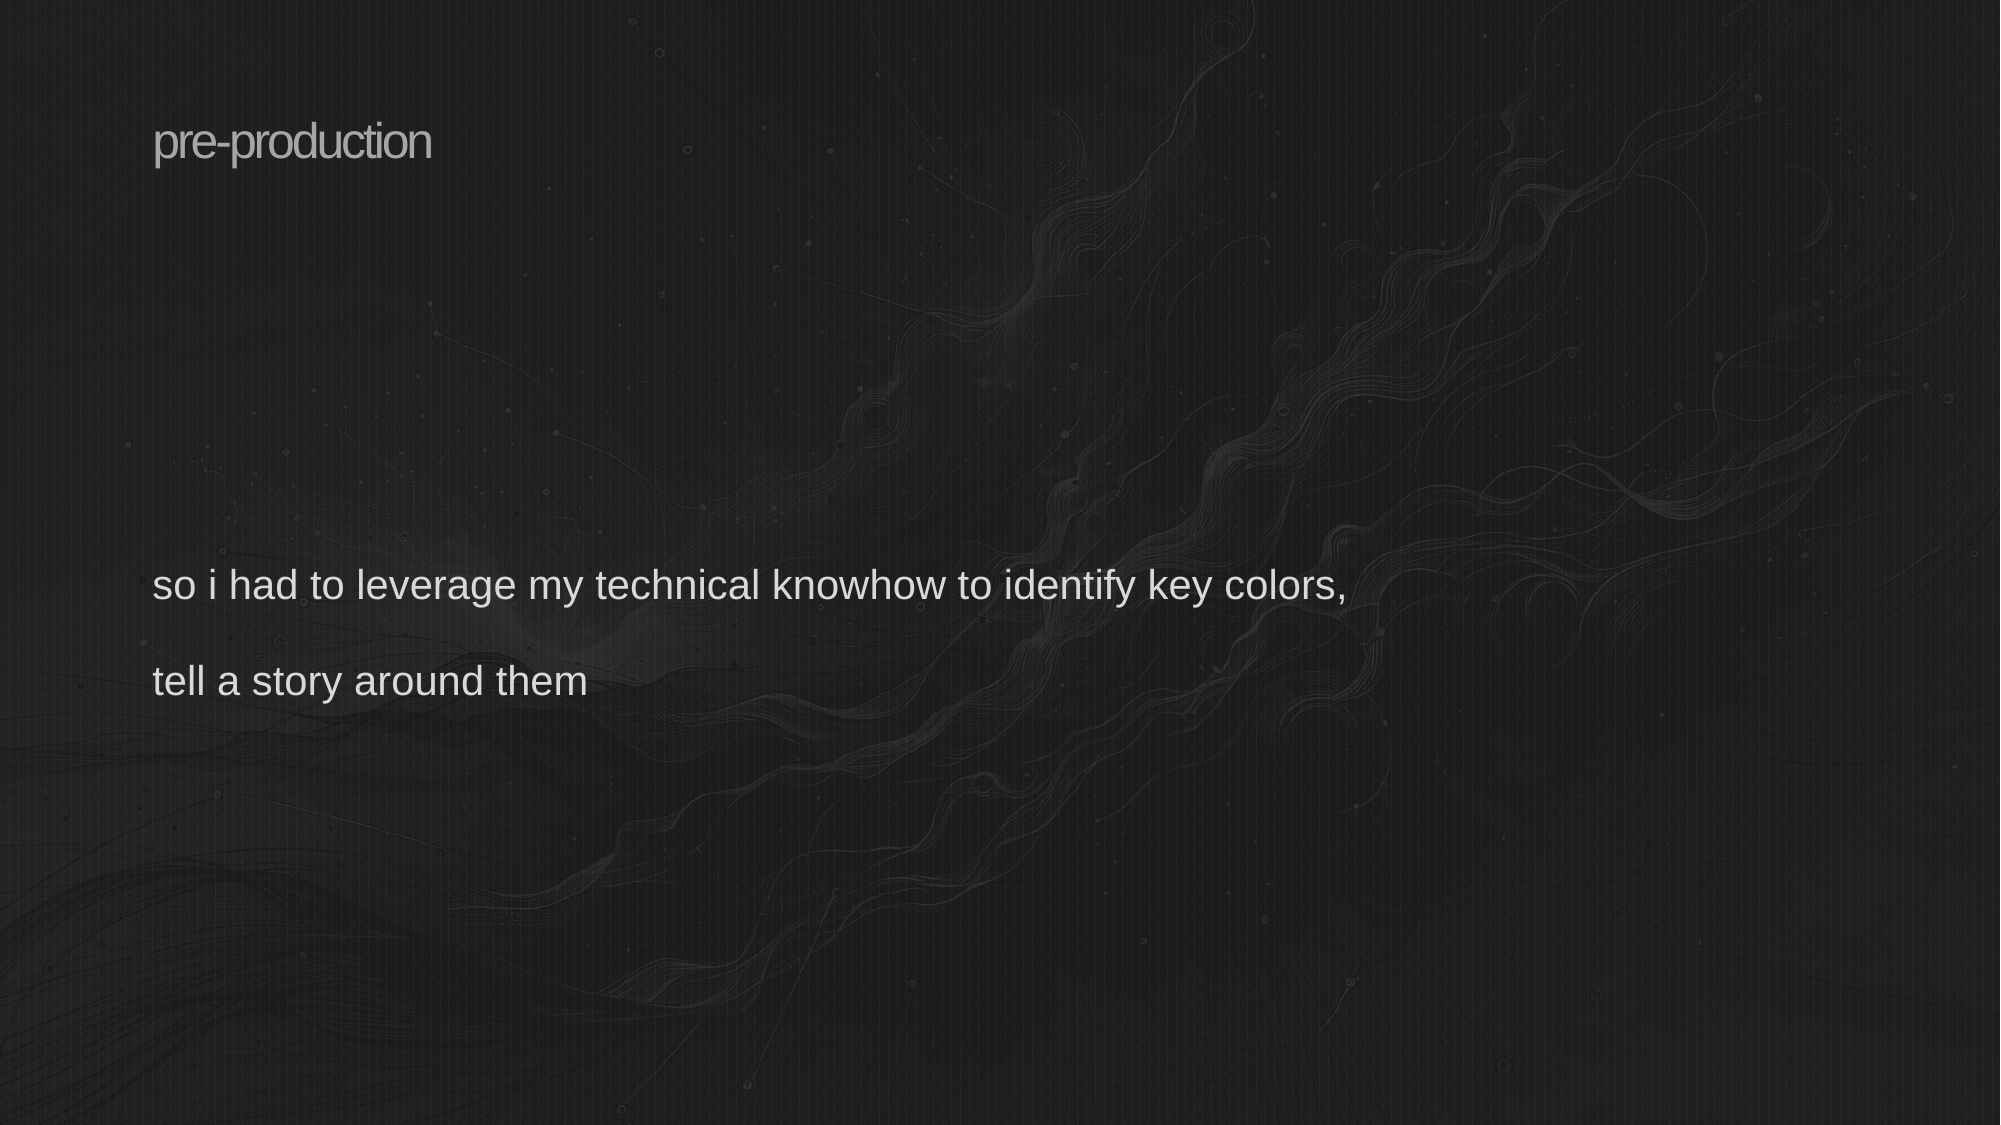

# pre-production
so i had to leverage my technical knowhow to identify key colors,
tell a story around them